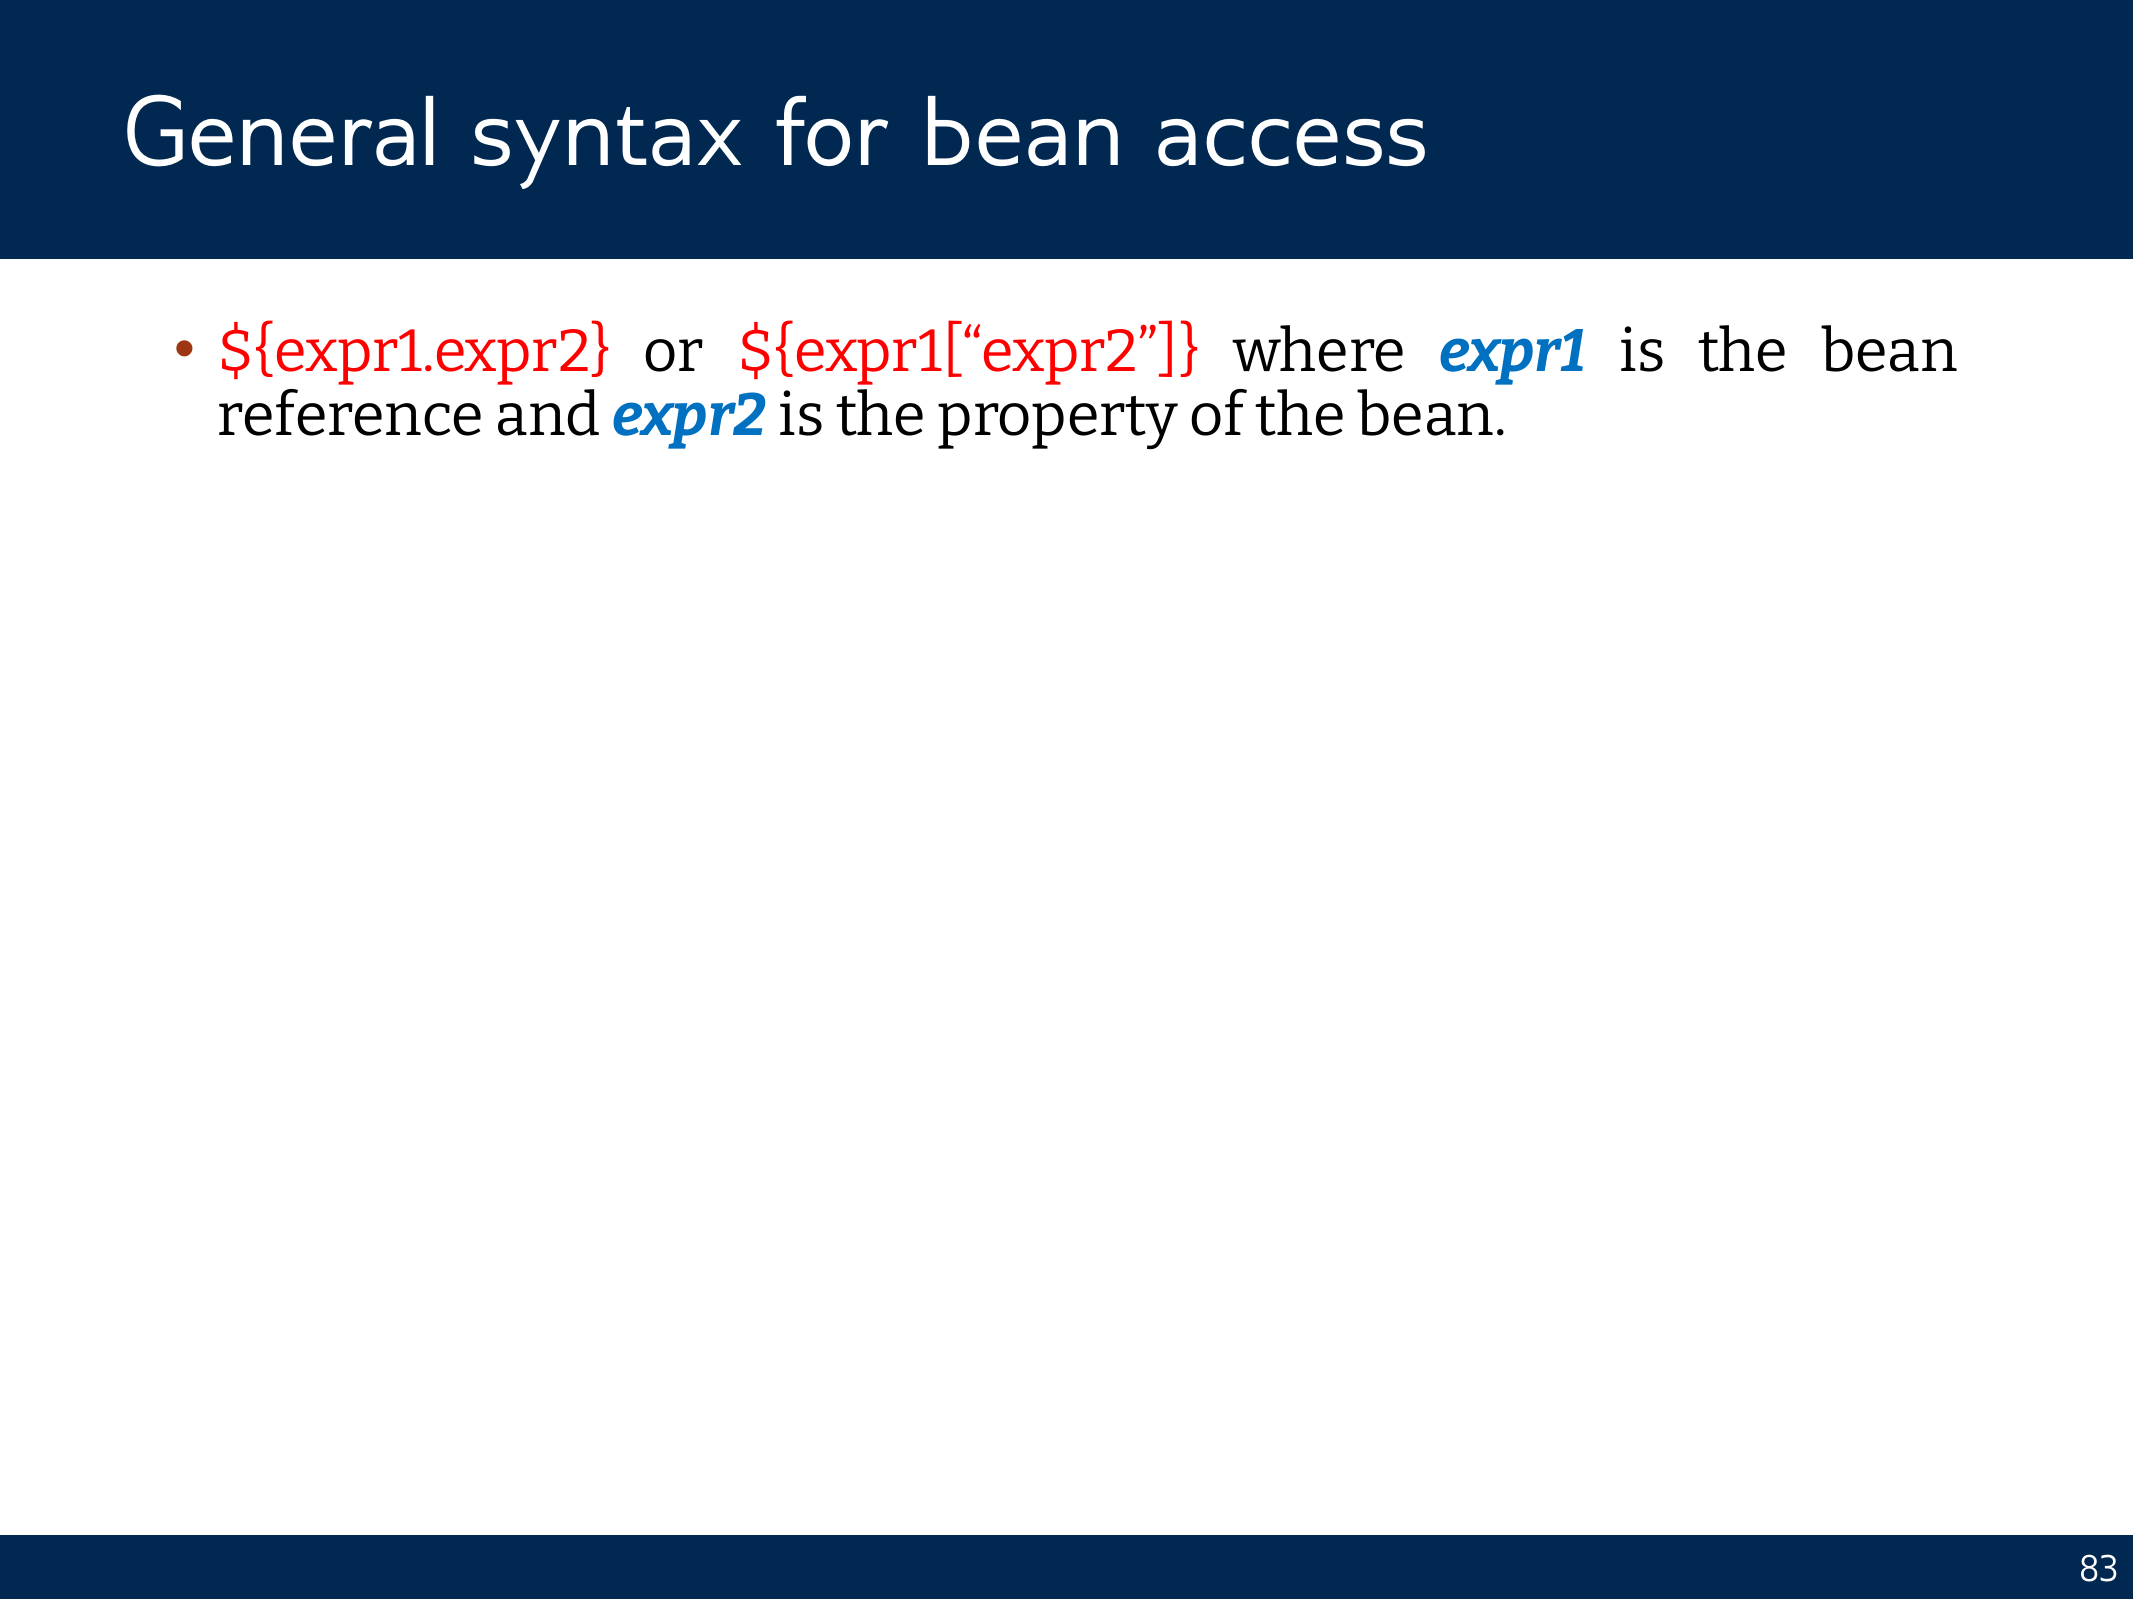

# General syntax for bean access
${expr1.expr2} or ${expr1[“expr2”]} where expr1 is the bean reference and expr2 is the property of the bean.